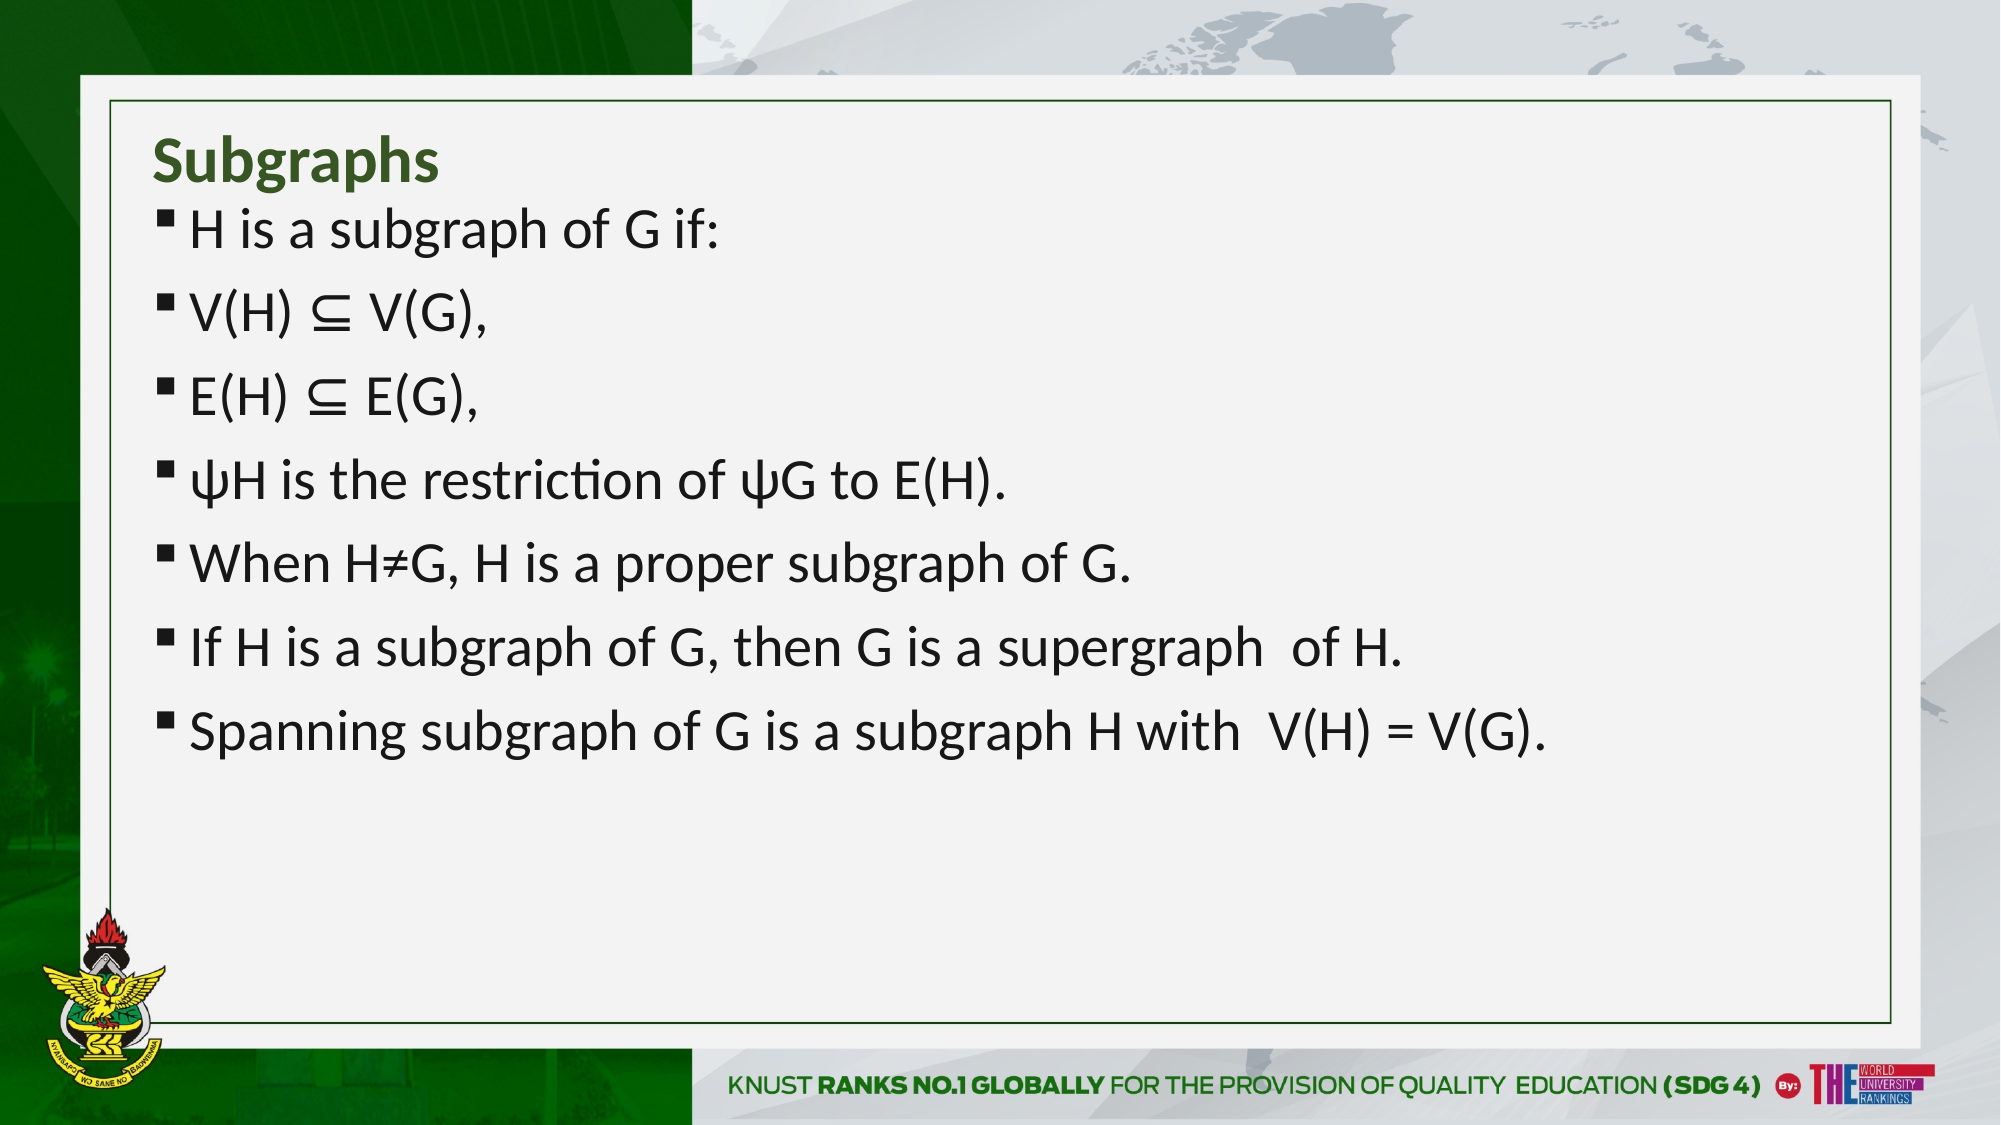

# Subgraphs
H is a subgraph of G if:
V(H) ⊆ V(G),
E(H) ⊆ E(G),
ψH is the restriction of ψG to E(H).
When H≠G, H is a proper subgraph of G.
If H is a subgraph of G, then G is a supergraph  of H.
Spanning subgraph of G is a subgraph H with  V(H) = V(G).